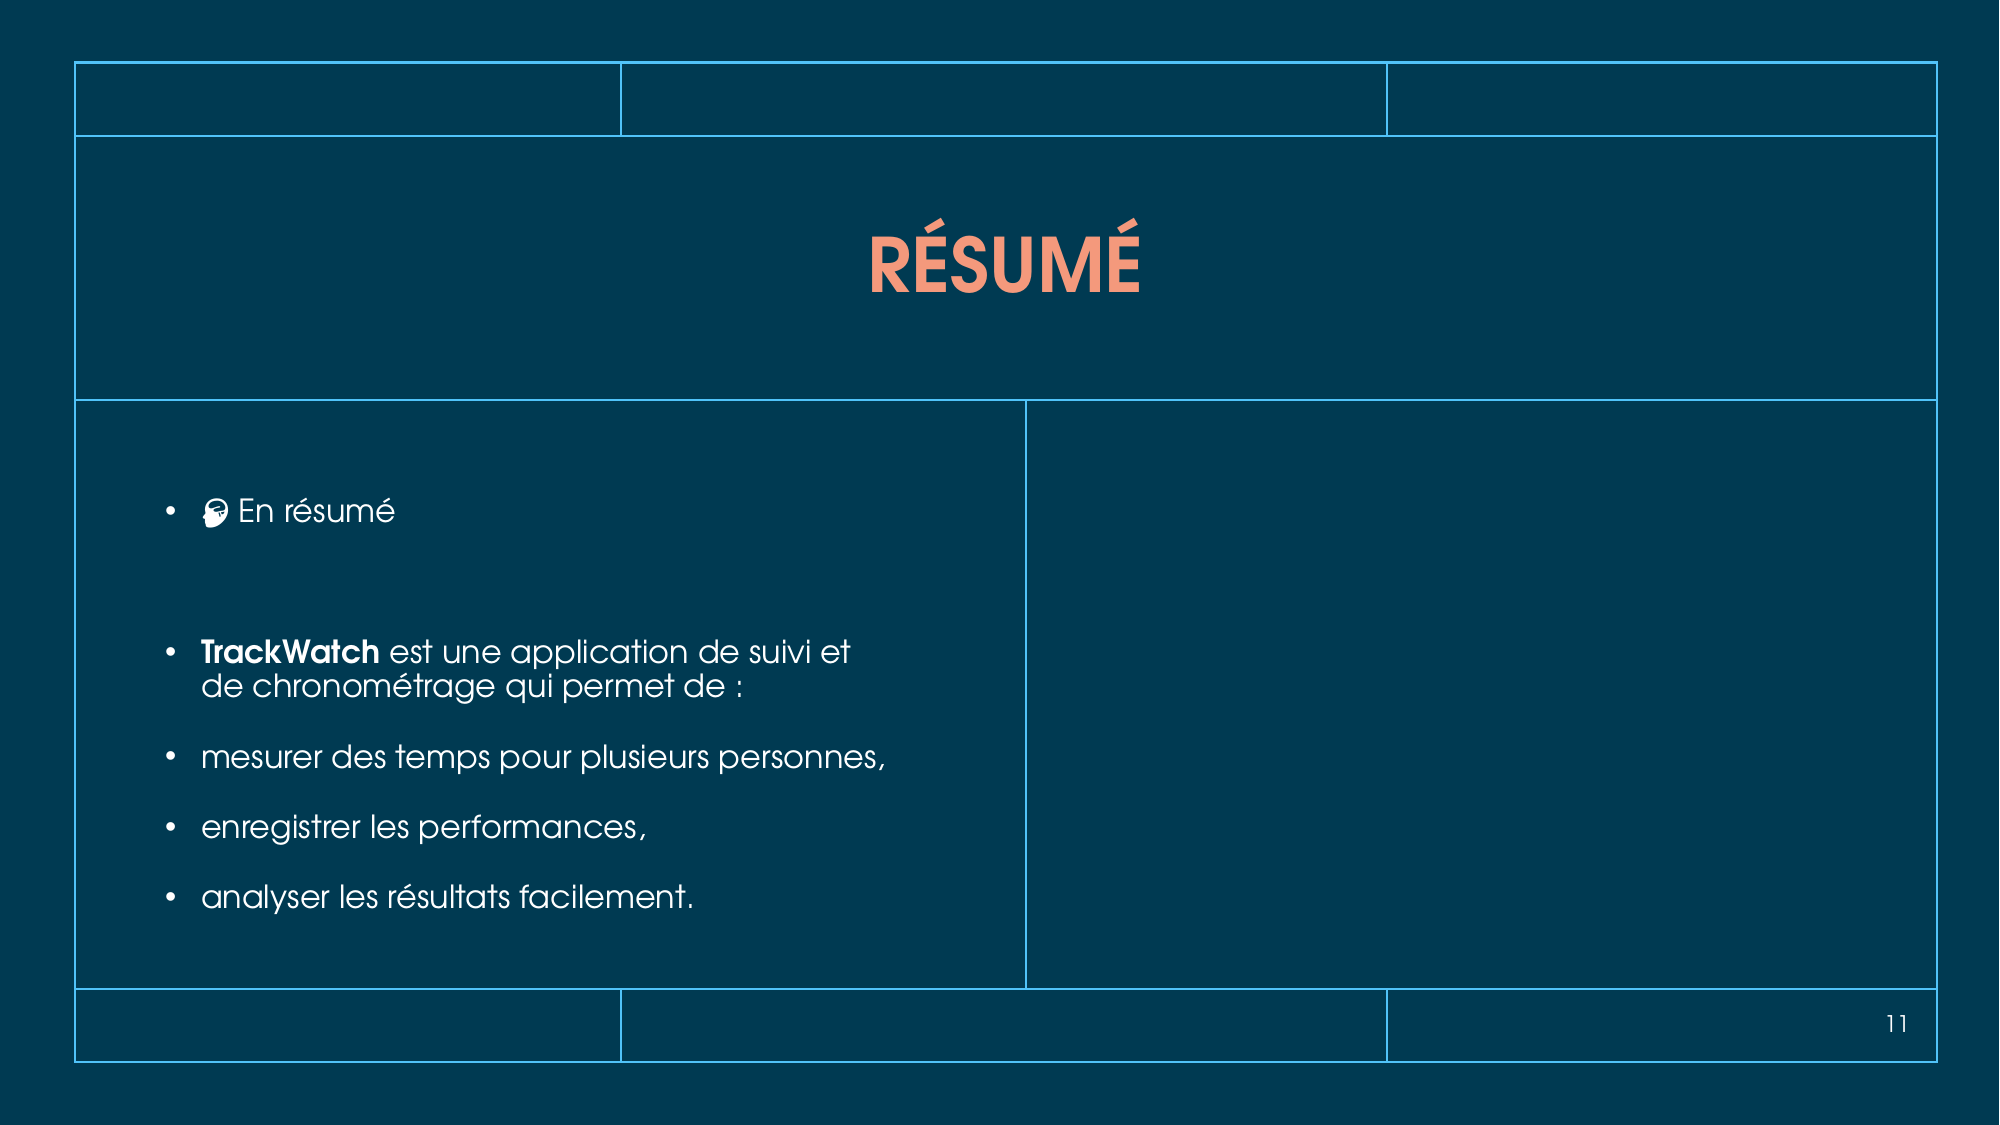

# RÉSUMÉ
🧠 En résumé

TrackWatch est une application de suivi et de chronométrage qui permet de :
mesurer des temps pour plusieurs personnes,
enregistrer les performances,
analyser les résultats facilement.

11